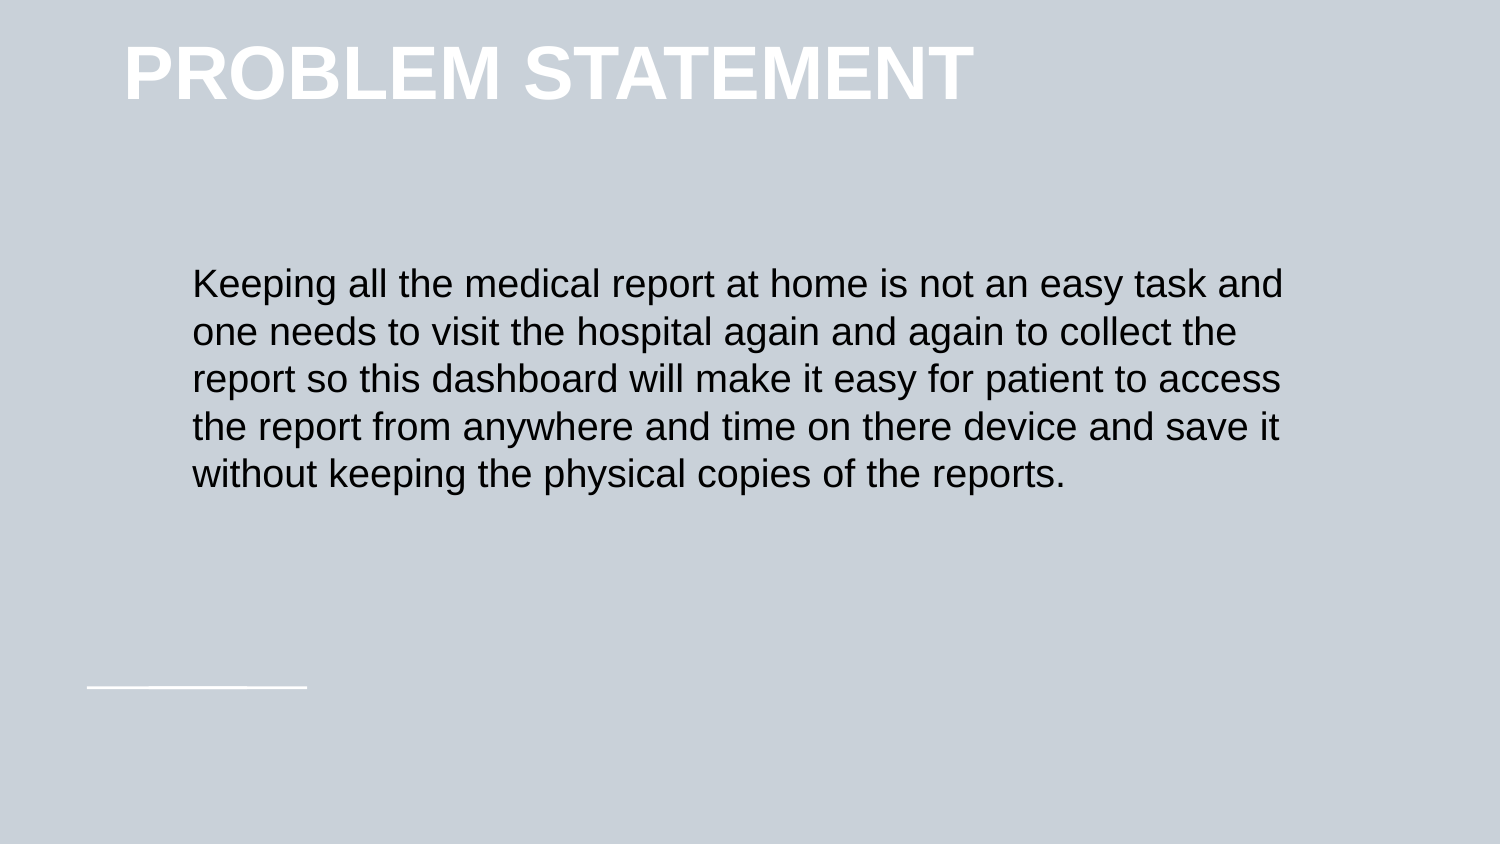

# PROBLEM STATEMENT
Keeping all the medical report at home is not an easy task and one needs to visit the hospital again and again to collect the report so this dashboard will make it easy for patient to access the report from anywhere and time on there device and save it without keeping the physical copies of the reports.